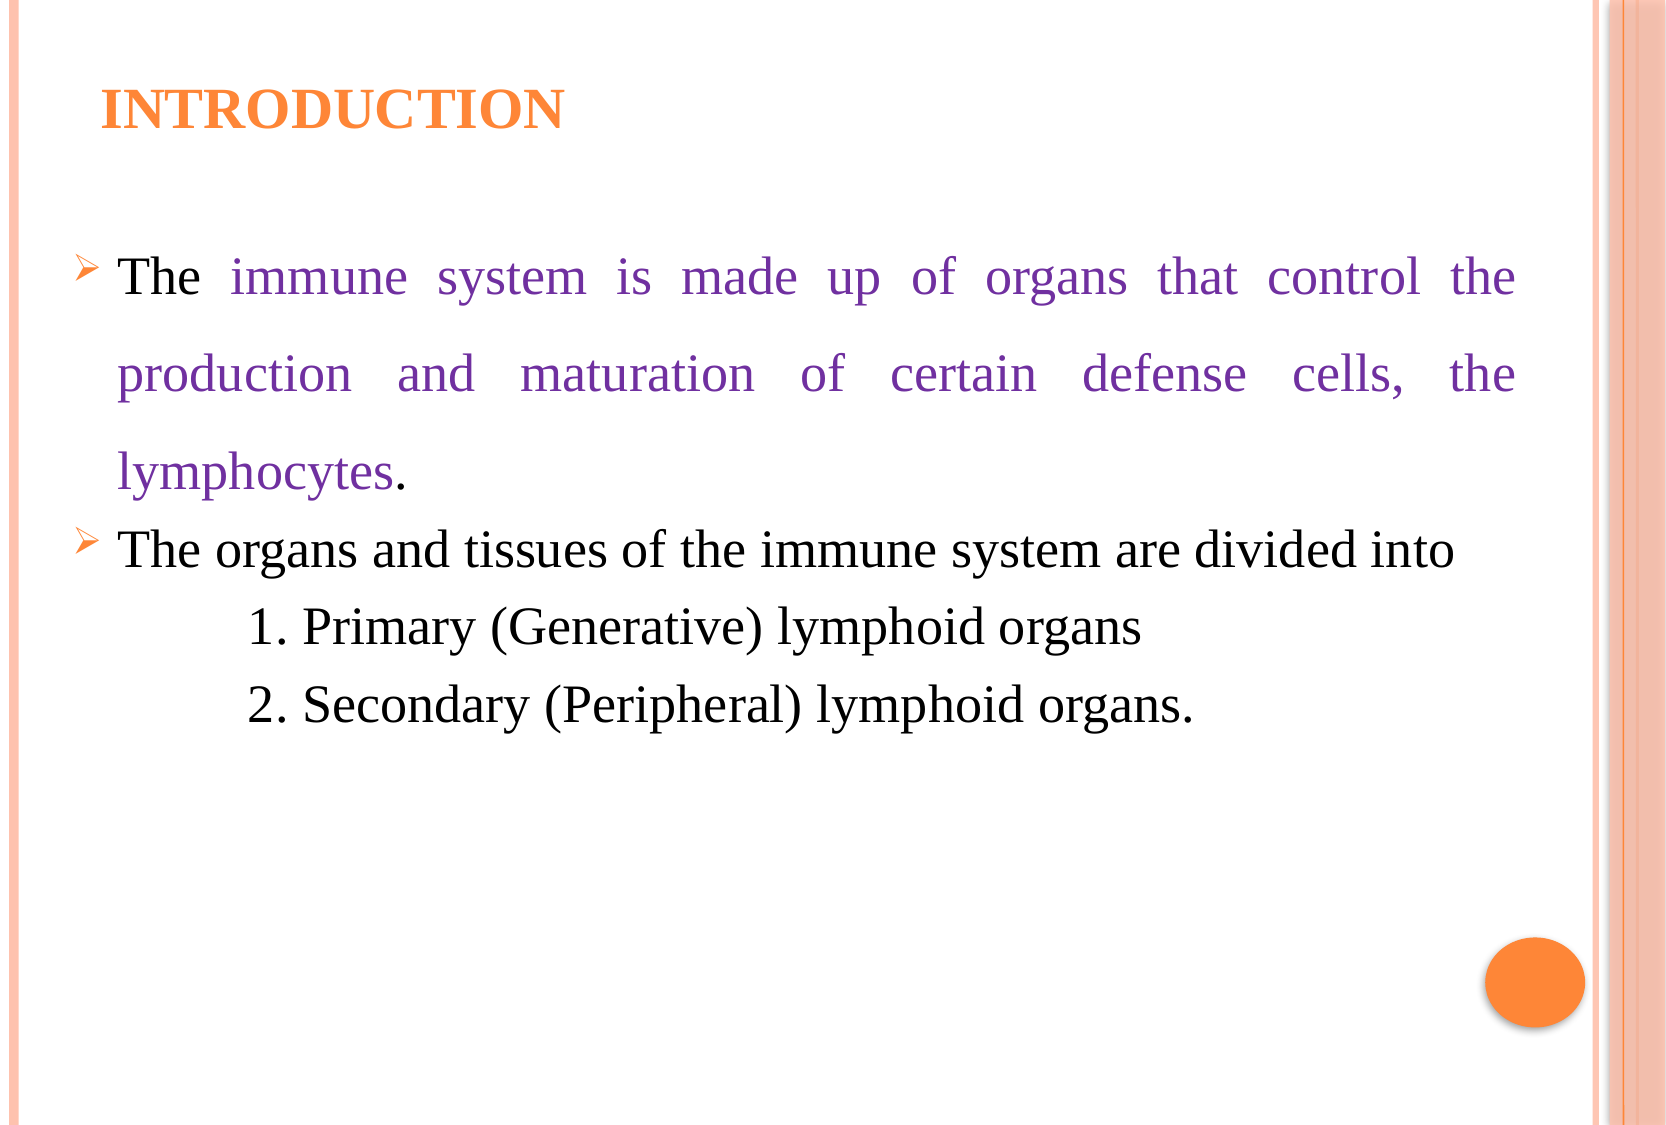

INTRODUCTION
The immune system is made up of organs that control the production and maturation of certain defense cells, the lymphocytes.
The organs and tissues of the immune system are divided into
             1. Primary (Generative) lymphoid organs
             2. Secondary (Peripheral) lymphoid organs.